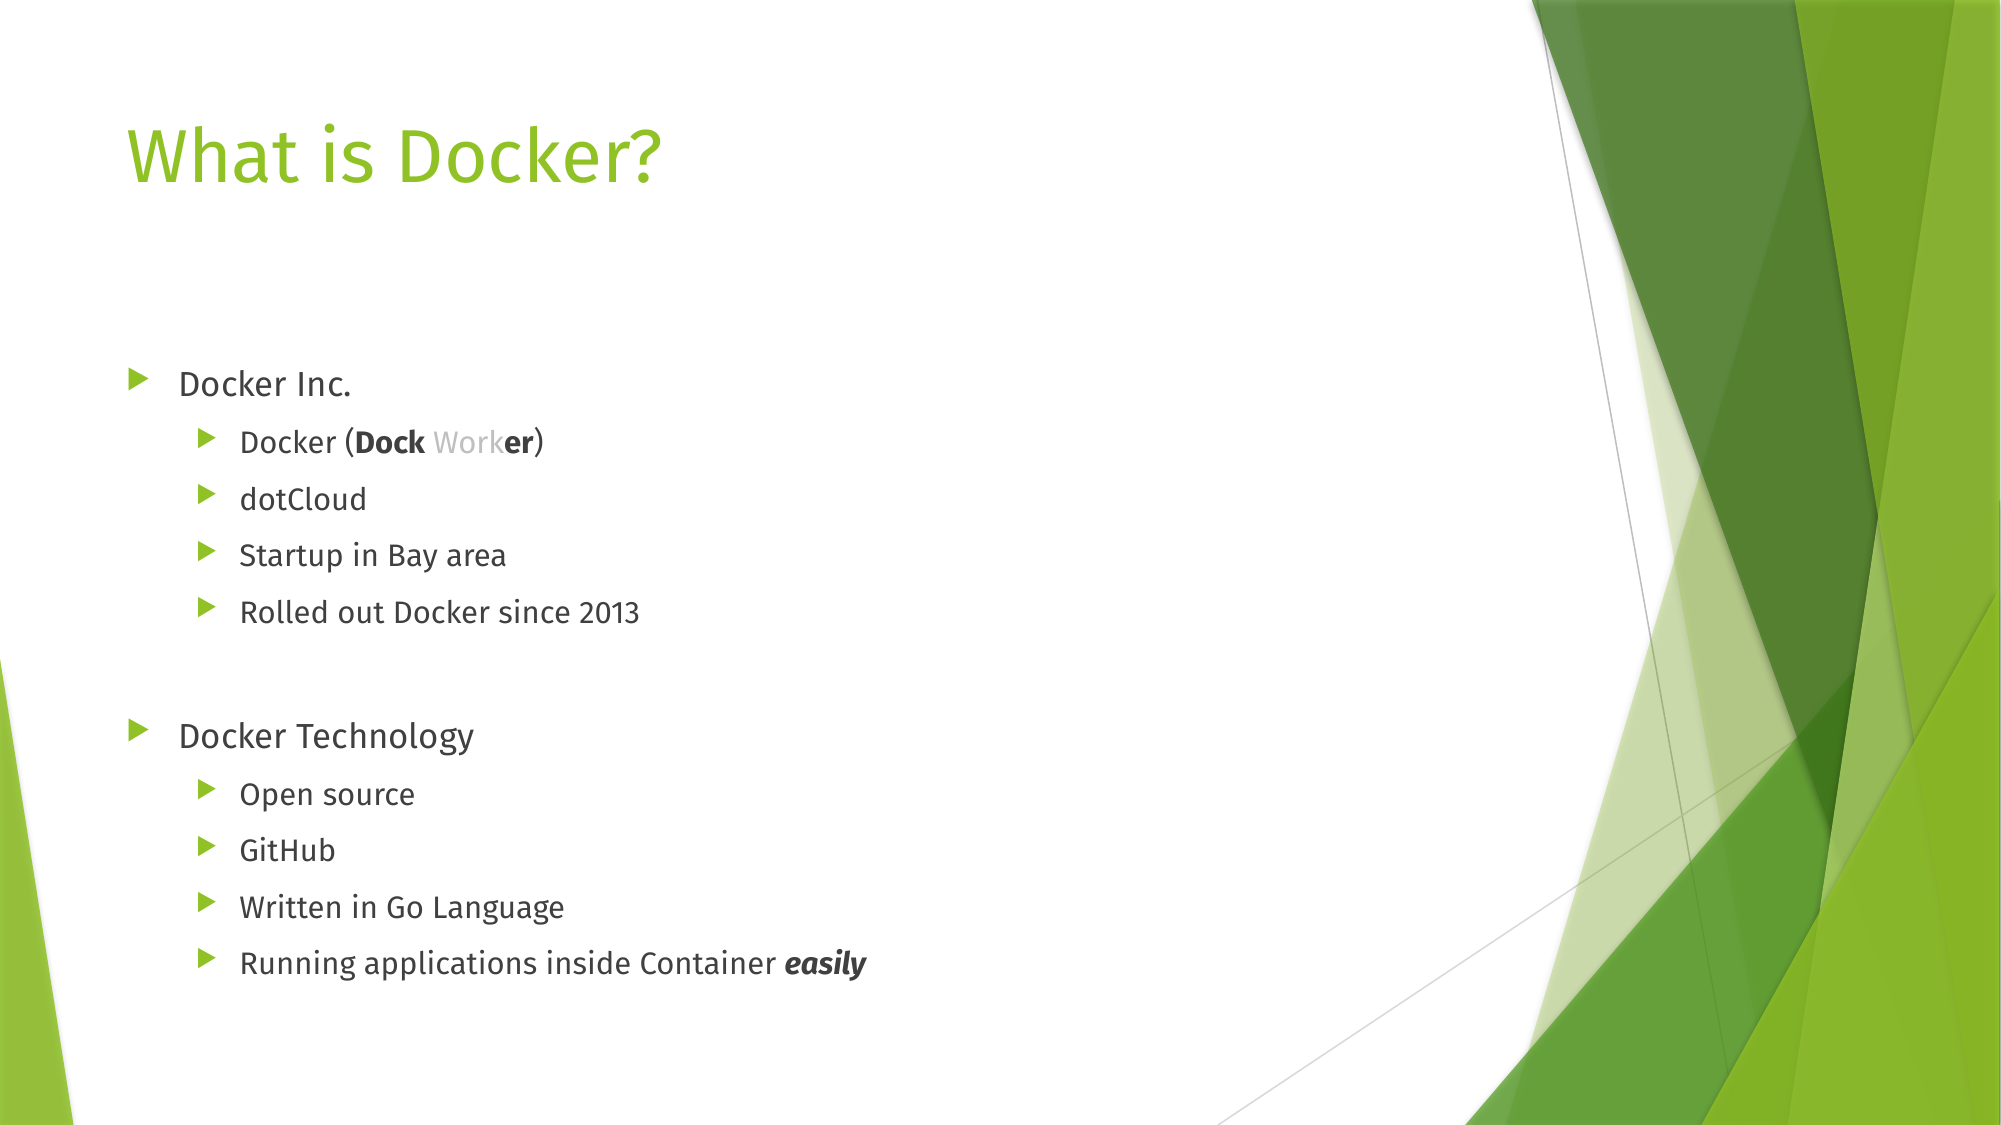

# What is Docker?
Docker Inc.
Docker (Dock Worker)
dotCloud
Startup in Bay area
Rolled out Docker since 2013

Docker Technology
Open source
GitHub
Written in Go Language
Running applications inside Container easily